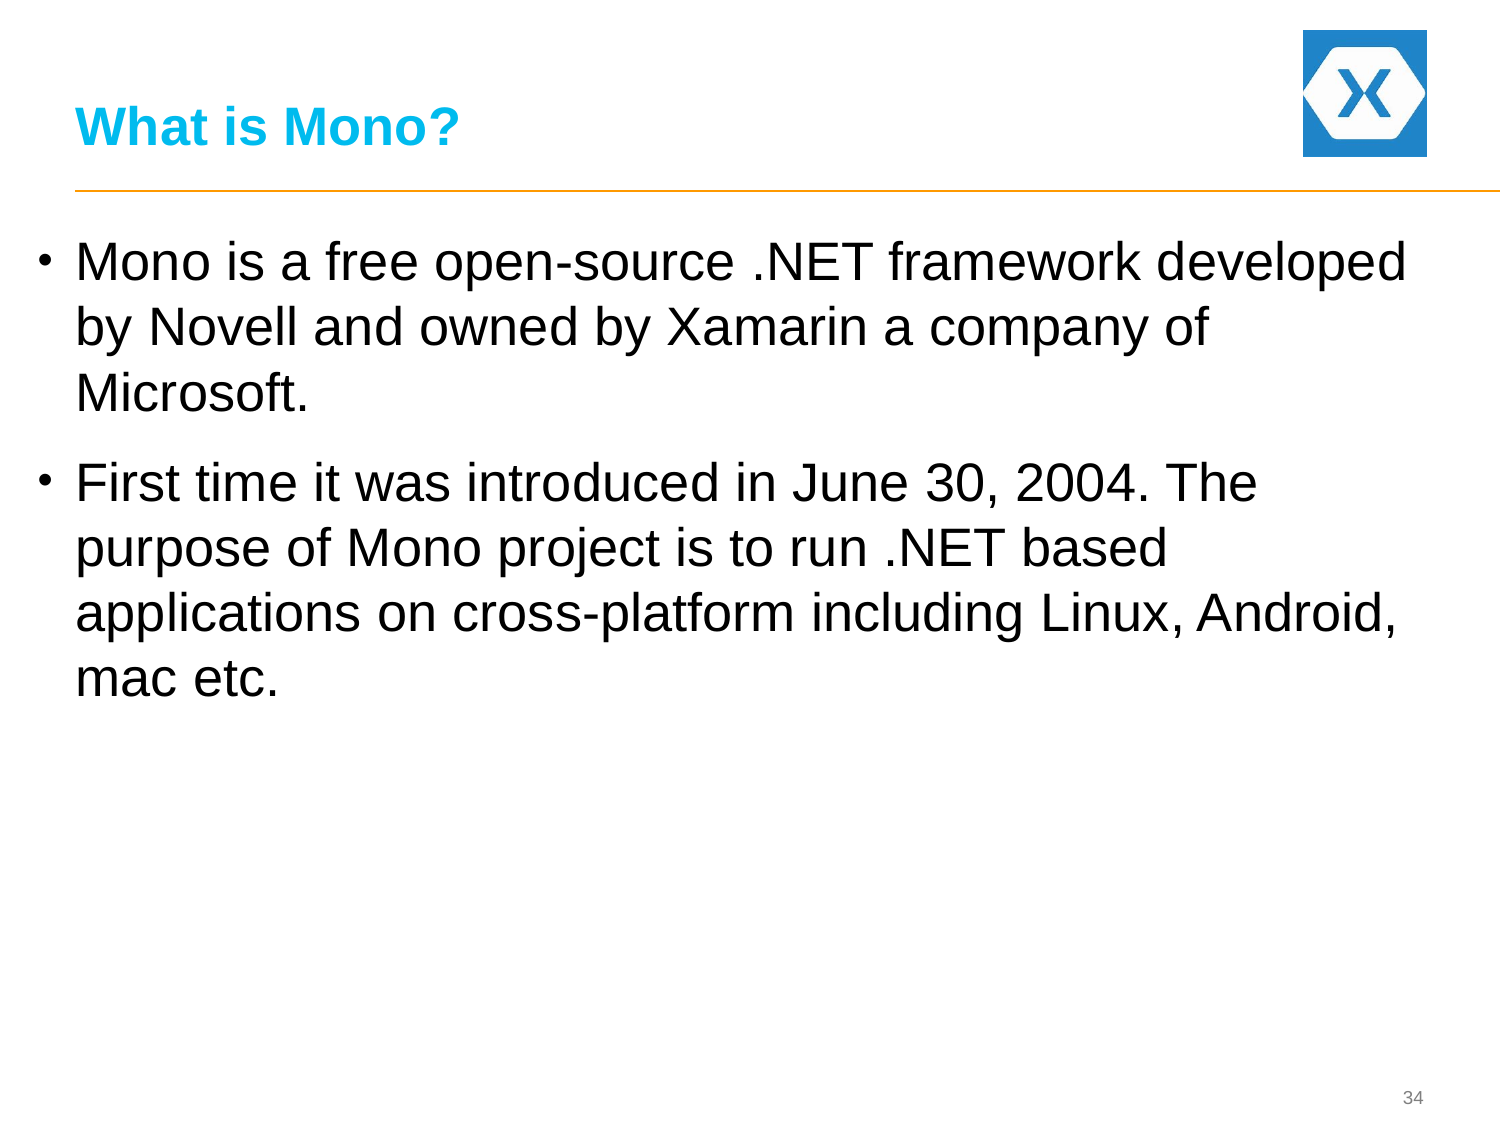

# What is Mono?
Mono is a free open-source .NET framework developed by Novell and owned by Xamarin a company of Microsoft.
First time it was introduced in June 30, 2004. The purpose of Mono project is to run .NET based applications on cross-platform including Linux, Android, mac etc.